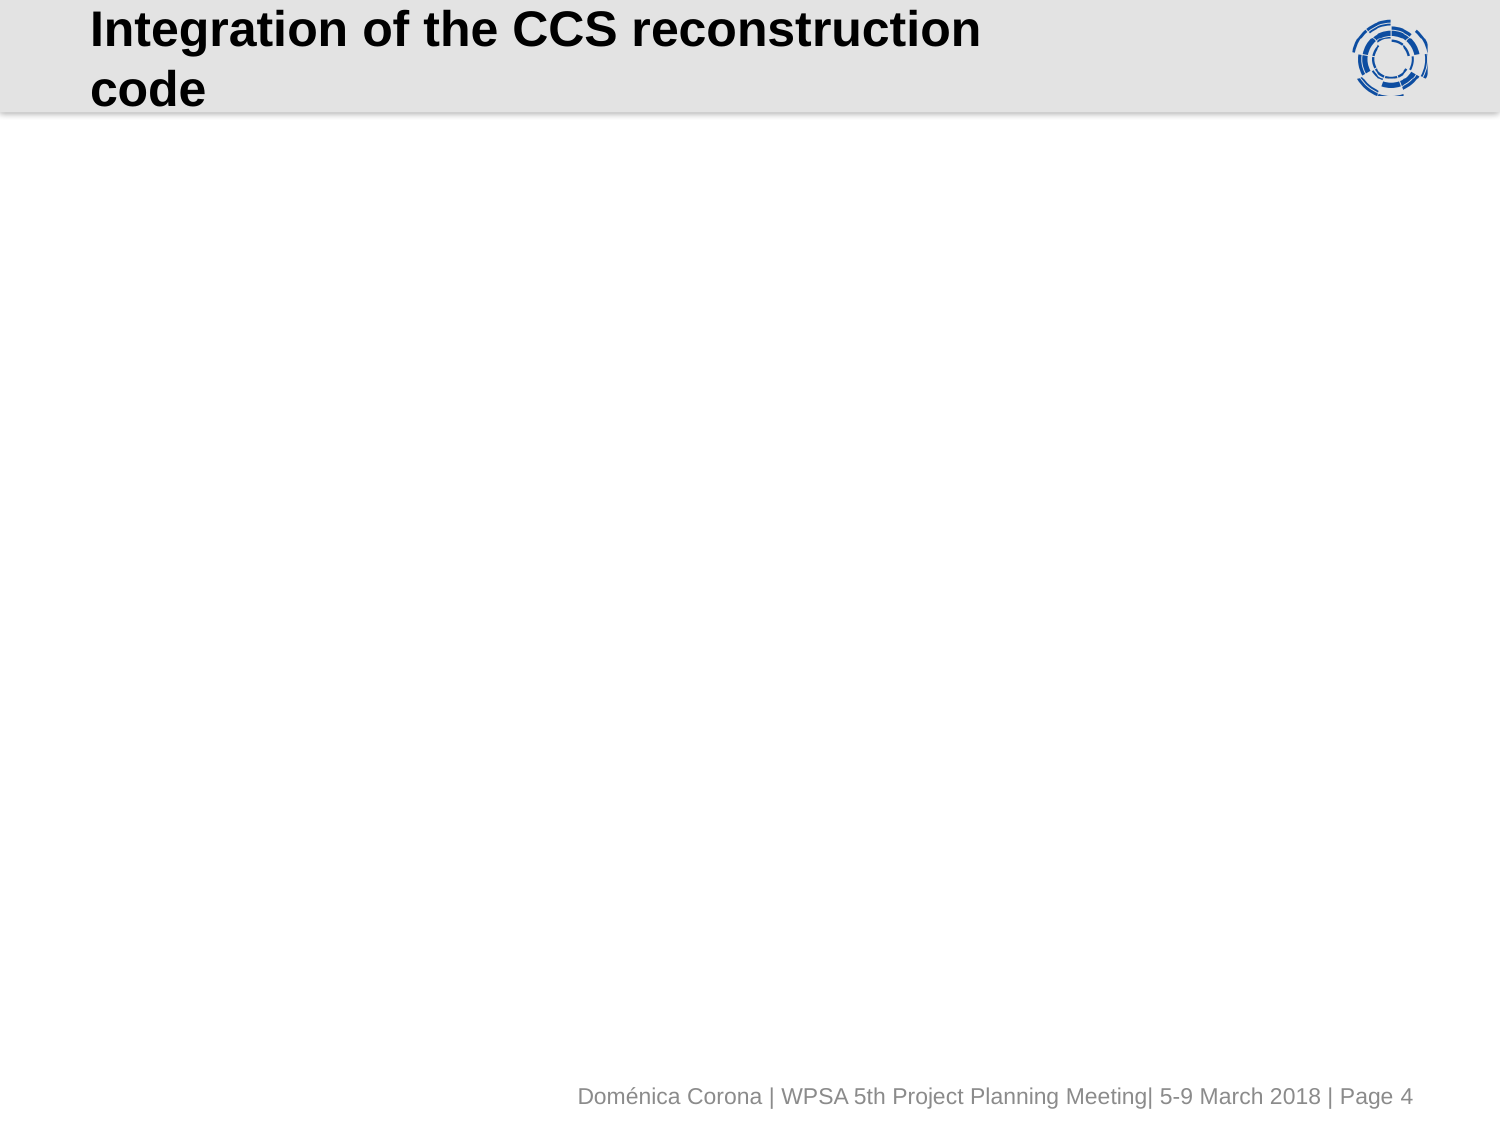

# Integration of the CCS reconstruction code

Doménica Corona | WPSA 5th Project Planning Meeting| 5-9 March 2018 | Page 4